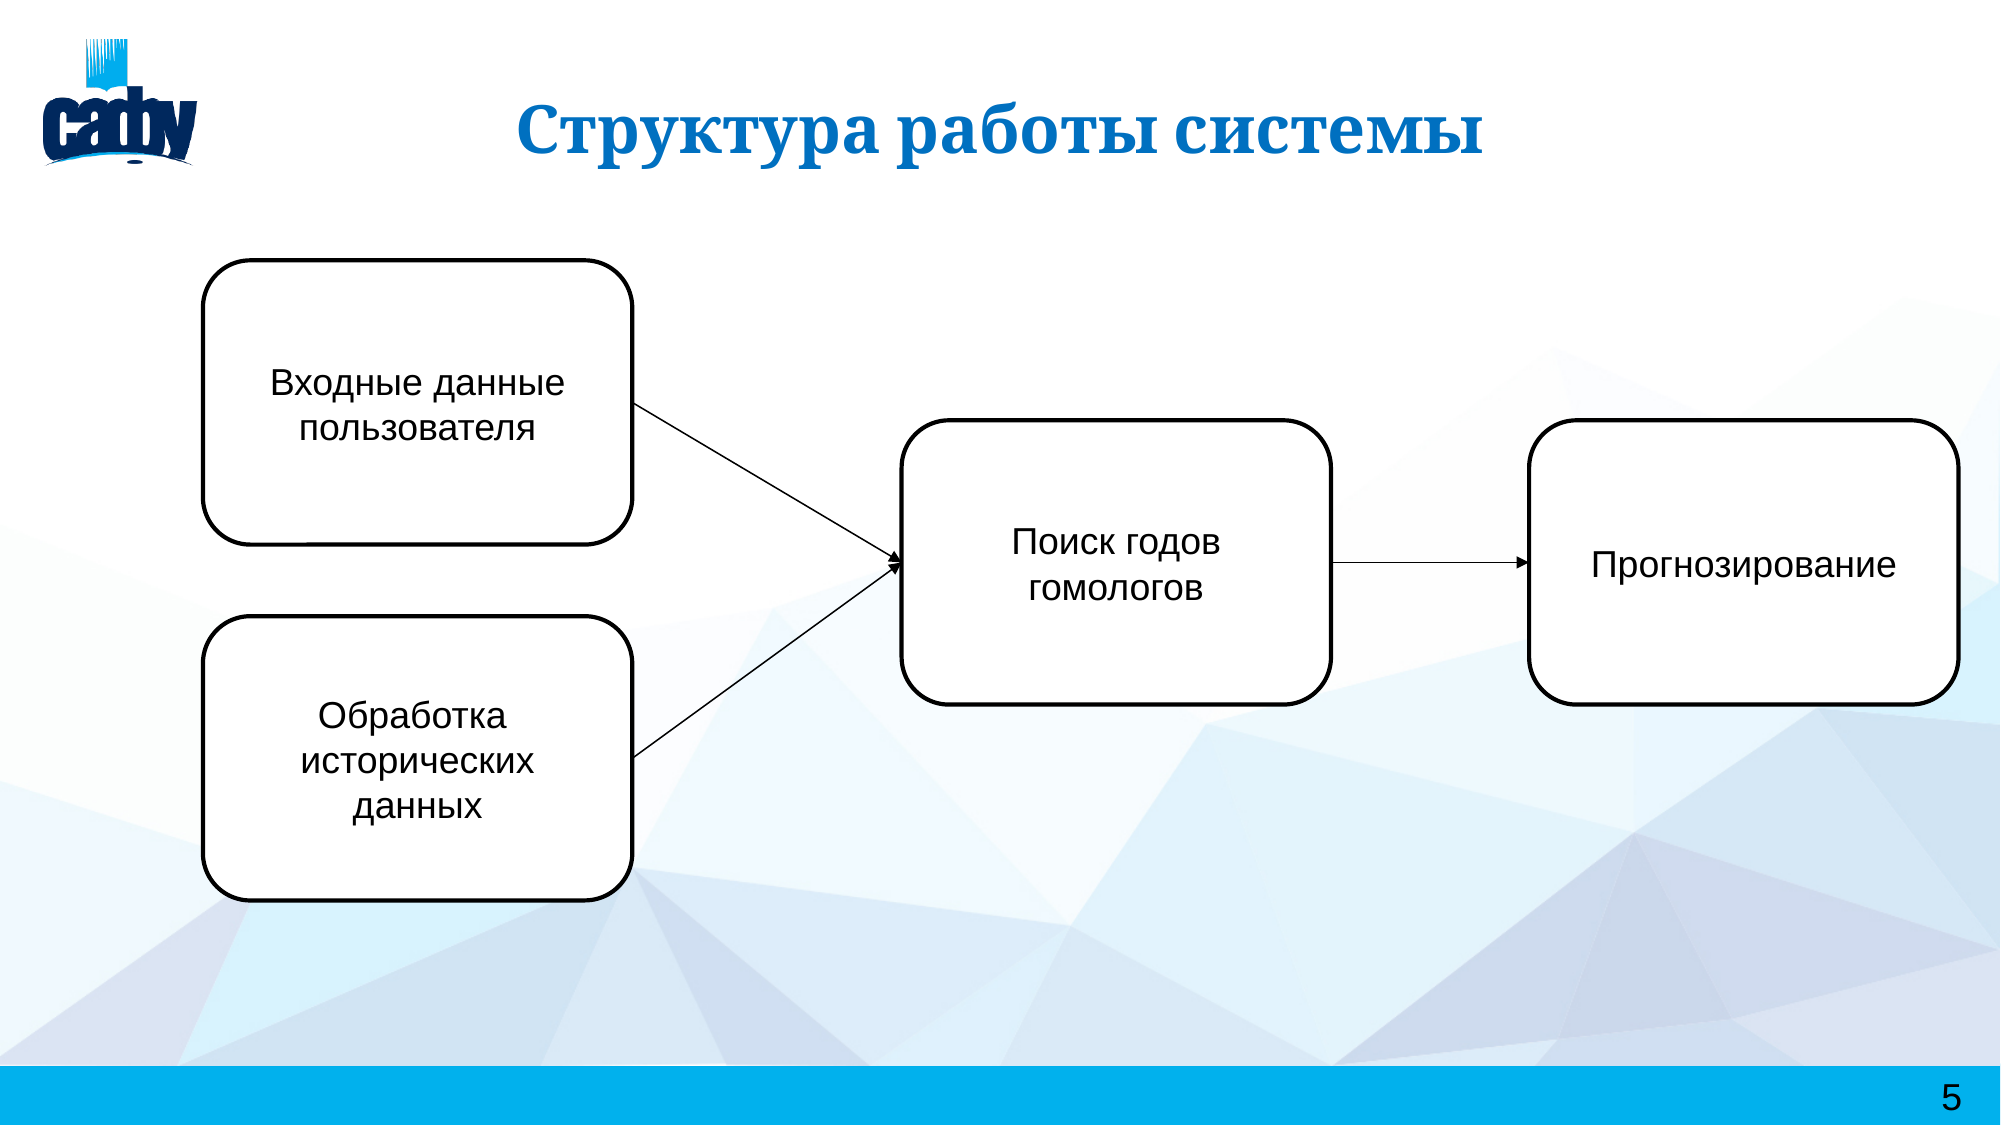

# Структура работы системы
Входные данные пользователя
Поиск годов гомологов
Прогнозирование
Обработка  исторических данных
5